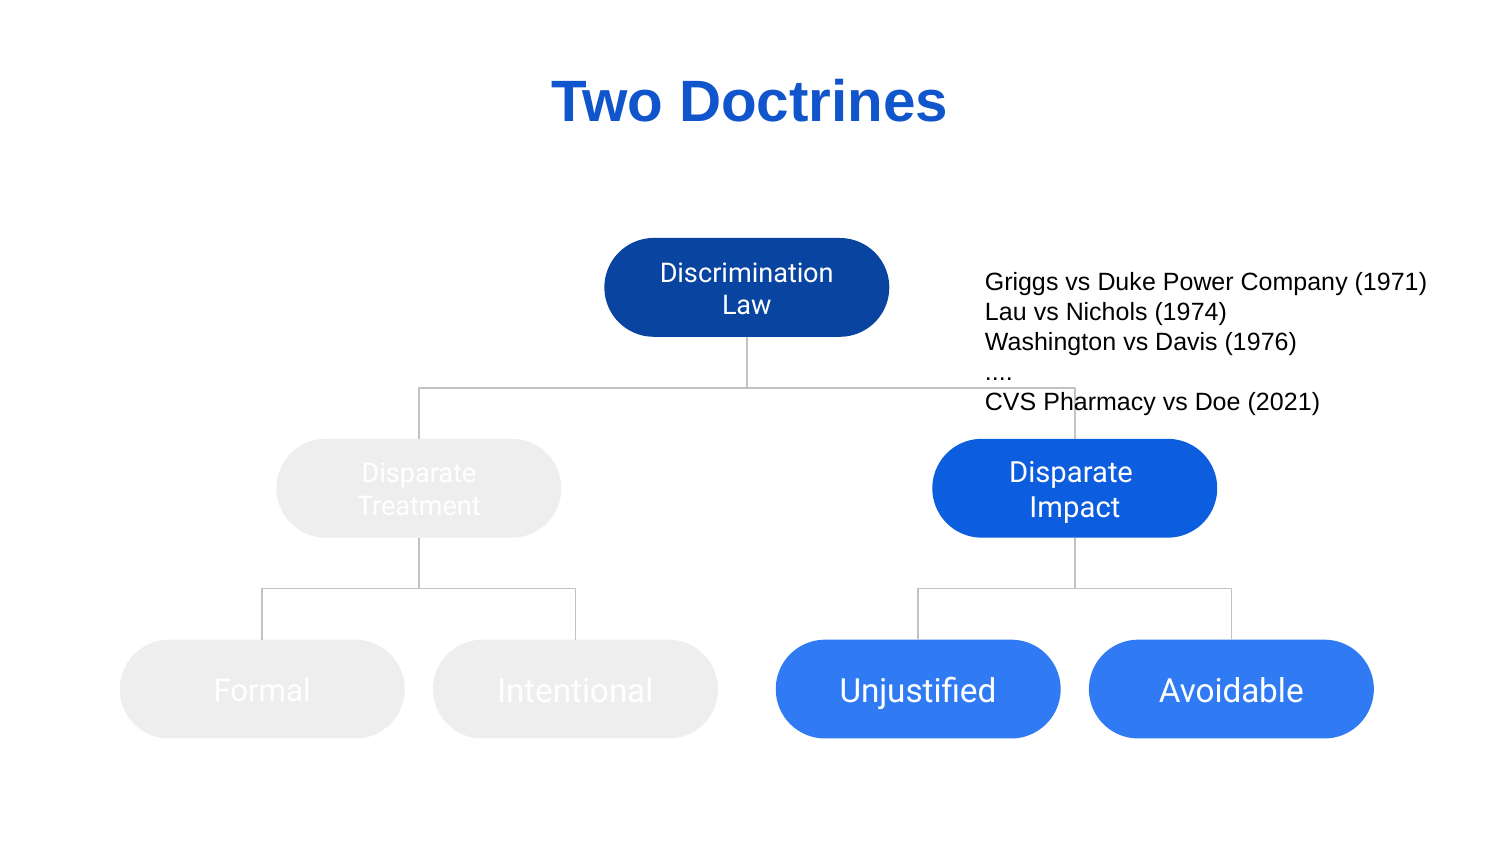

# Two Doctrines
Discrimination Law
Griggs vs Duke Power Company (1971)
Lau vs Nichols (1974)
Washington vs Davis (1976)
....
CVS Pharmacy vs Doe (2021)
Disparate Treatment
Disparate
Impact
Formal
Intentional
Unjustified
Avoidable